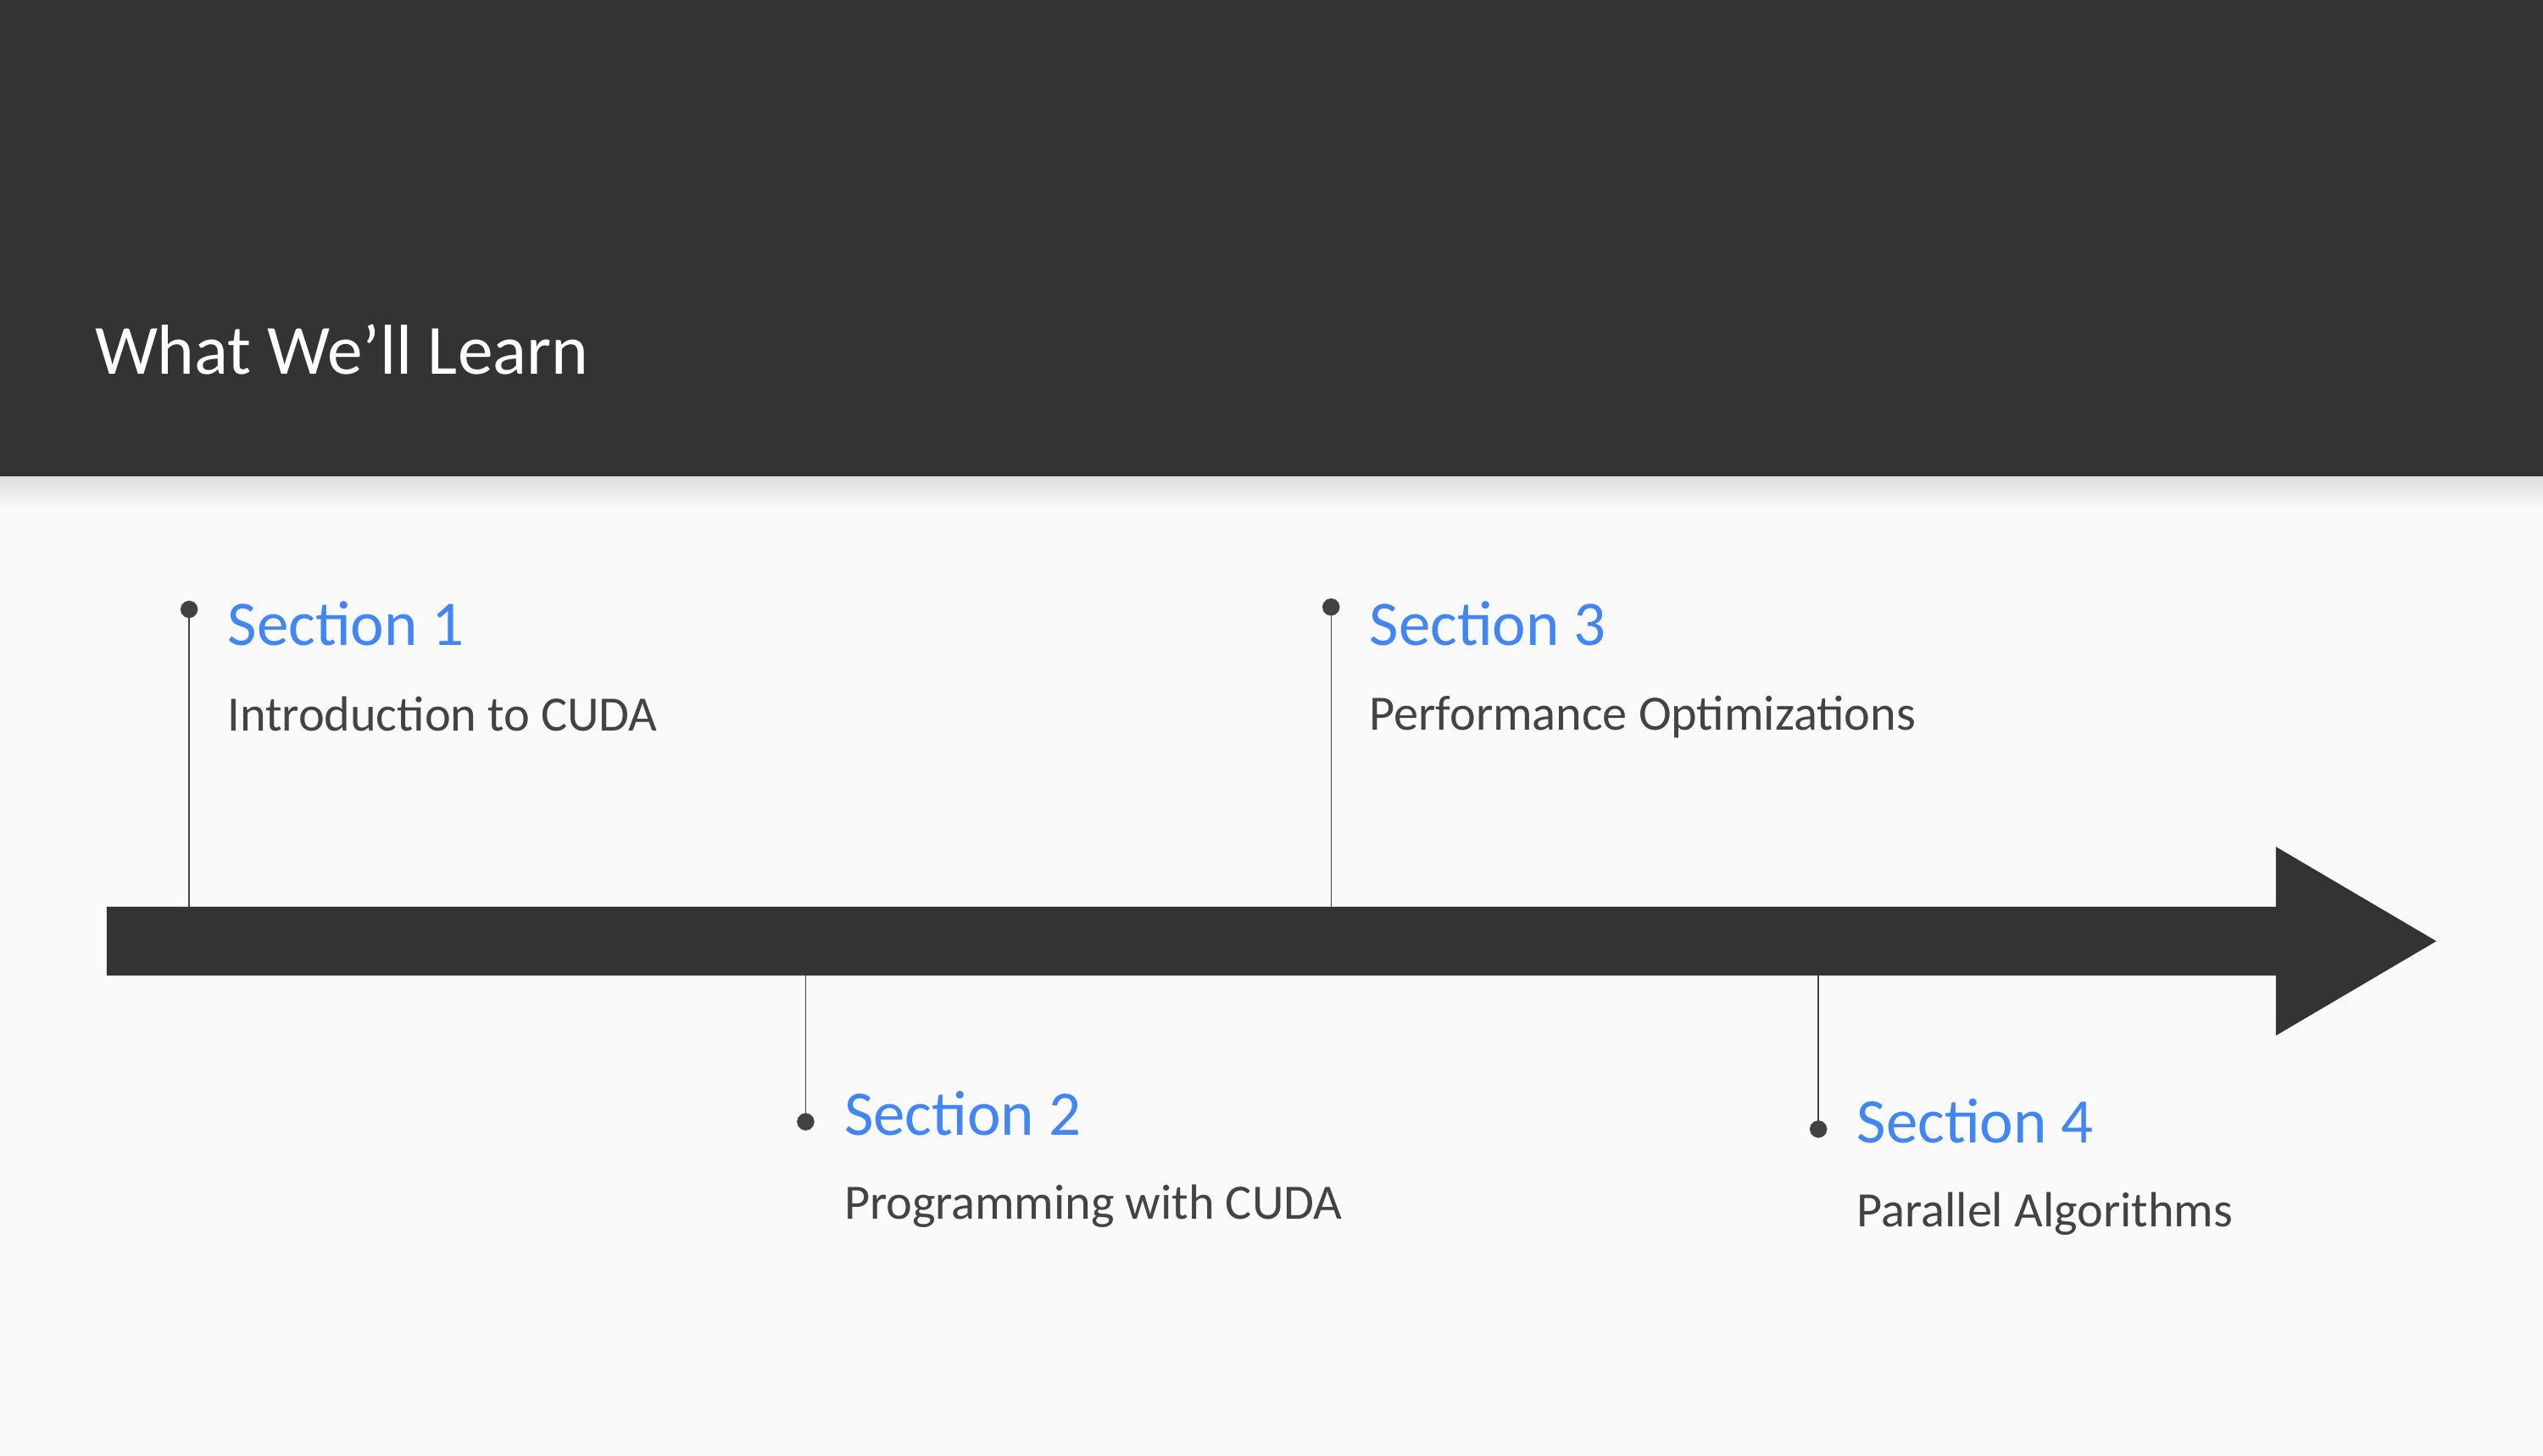

What We’ll Learn
# Section 1
Section 3
Introduction to CUDA
Performance Optimizations

Section 2
Section 4
Programming with CUDA
Parallel Algorithms